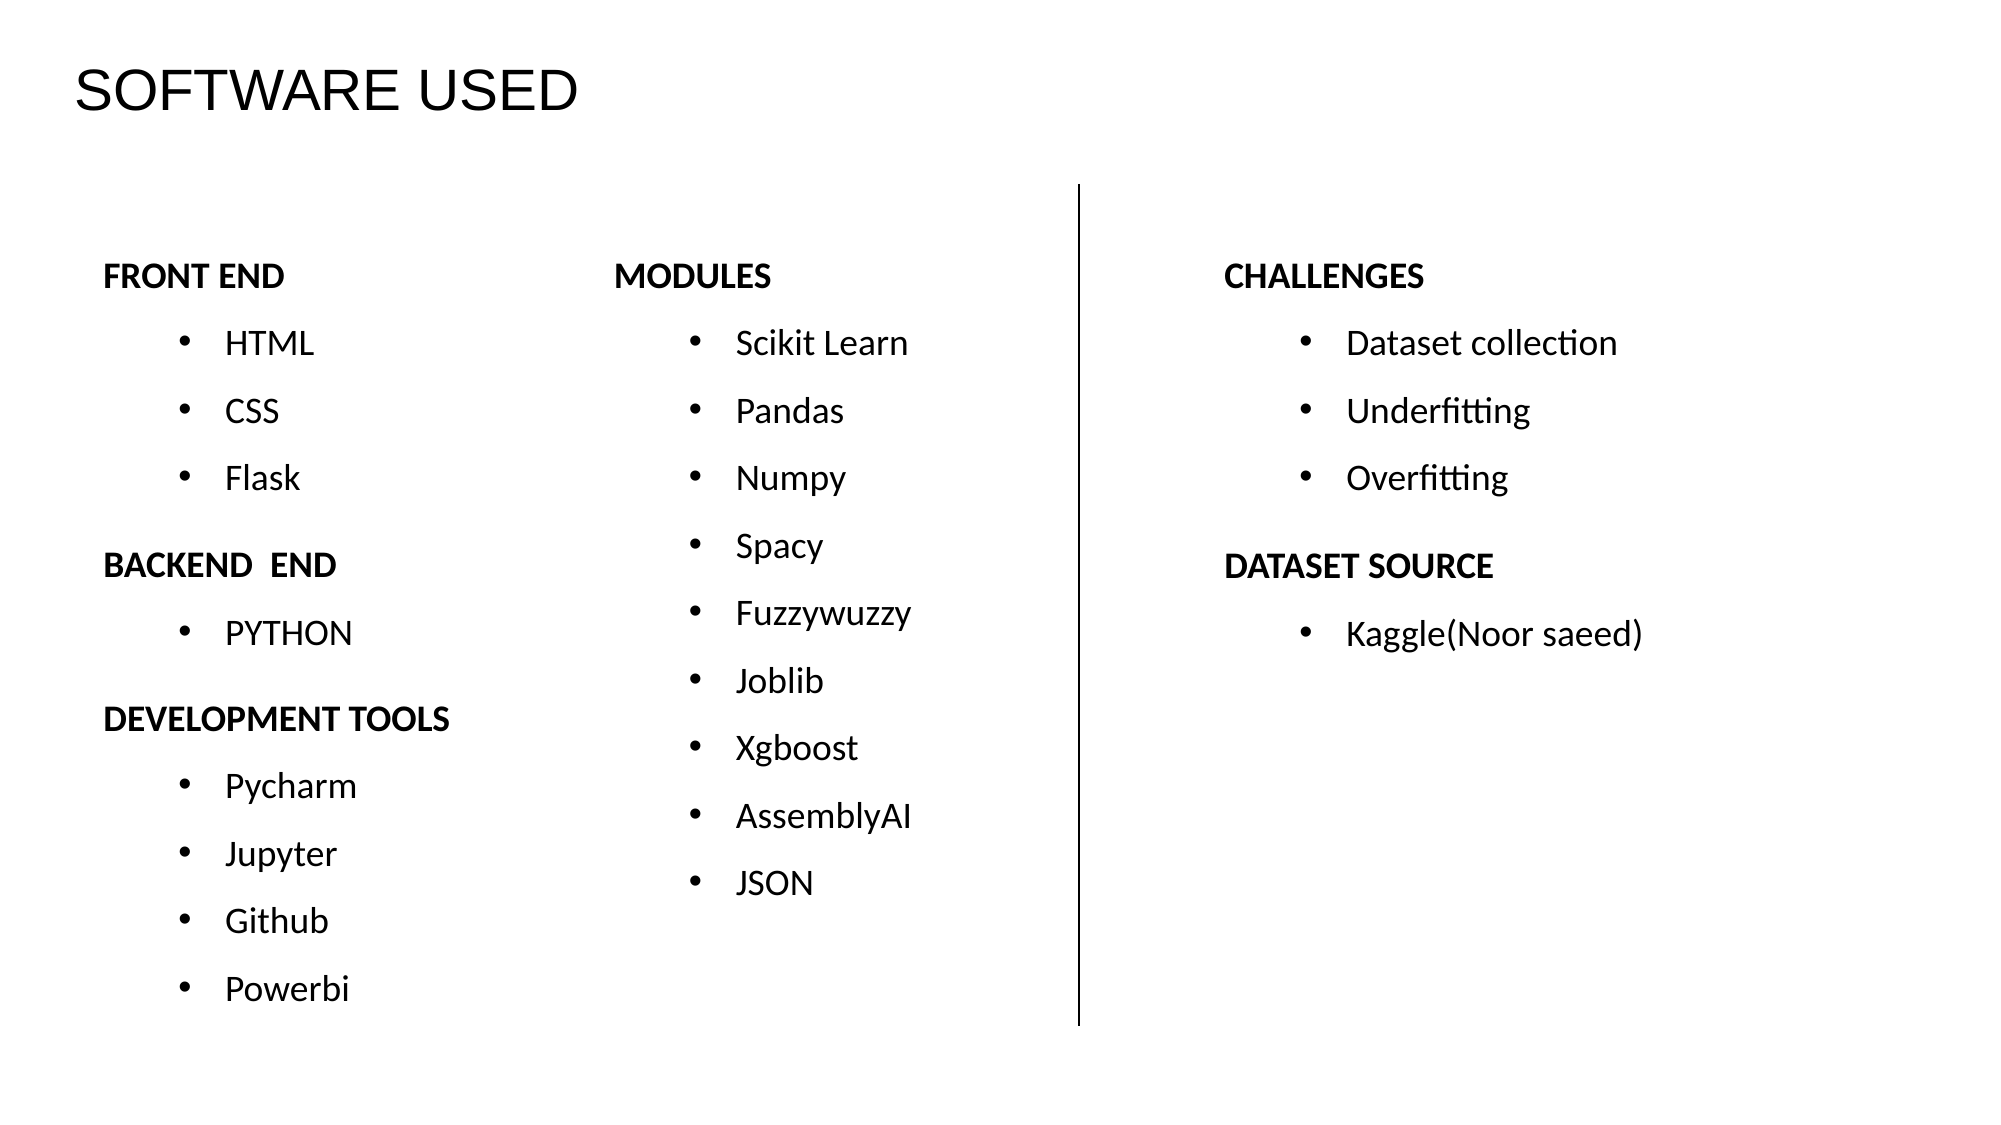

SOFTWARE USED
FRONT END
HTML
CSS
Flask
MODULES
Scikit Learn
Pandas
Numpy
Spacy
Fuzzywuzzy
Joblib
Xgboost
AssemblyAI
JSON
CHALLENGES
Dataset collection
Underfitting
Overfitting
BACKEND  END
PYTHON
DATASET SOURCE
Kaggle(Noor saeed)
DEVELOPMENT TOOLS
Pycharm
Jupyter
Github
Powerbi